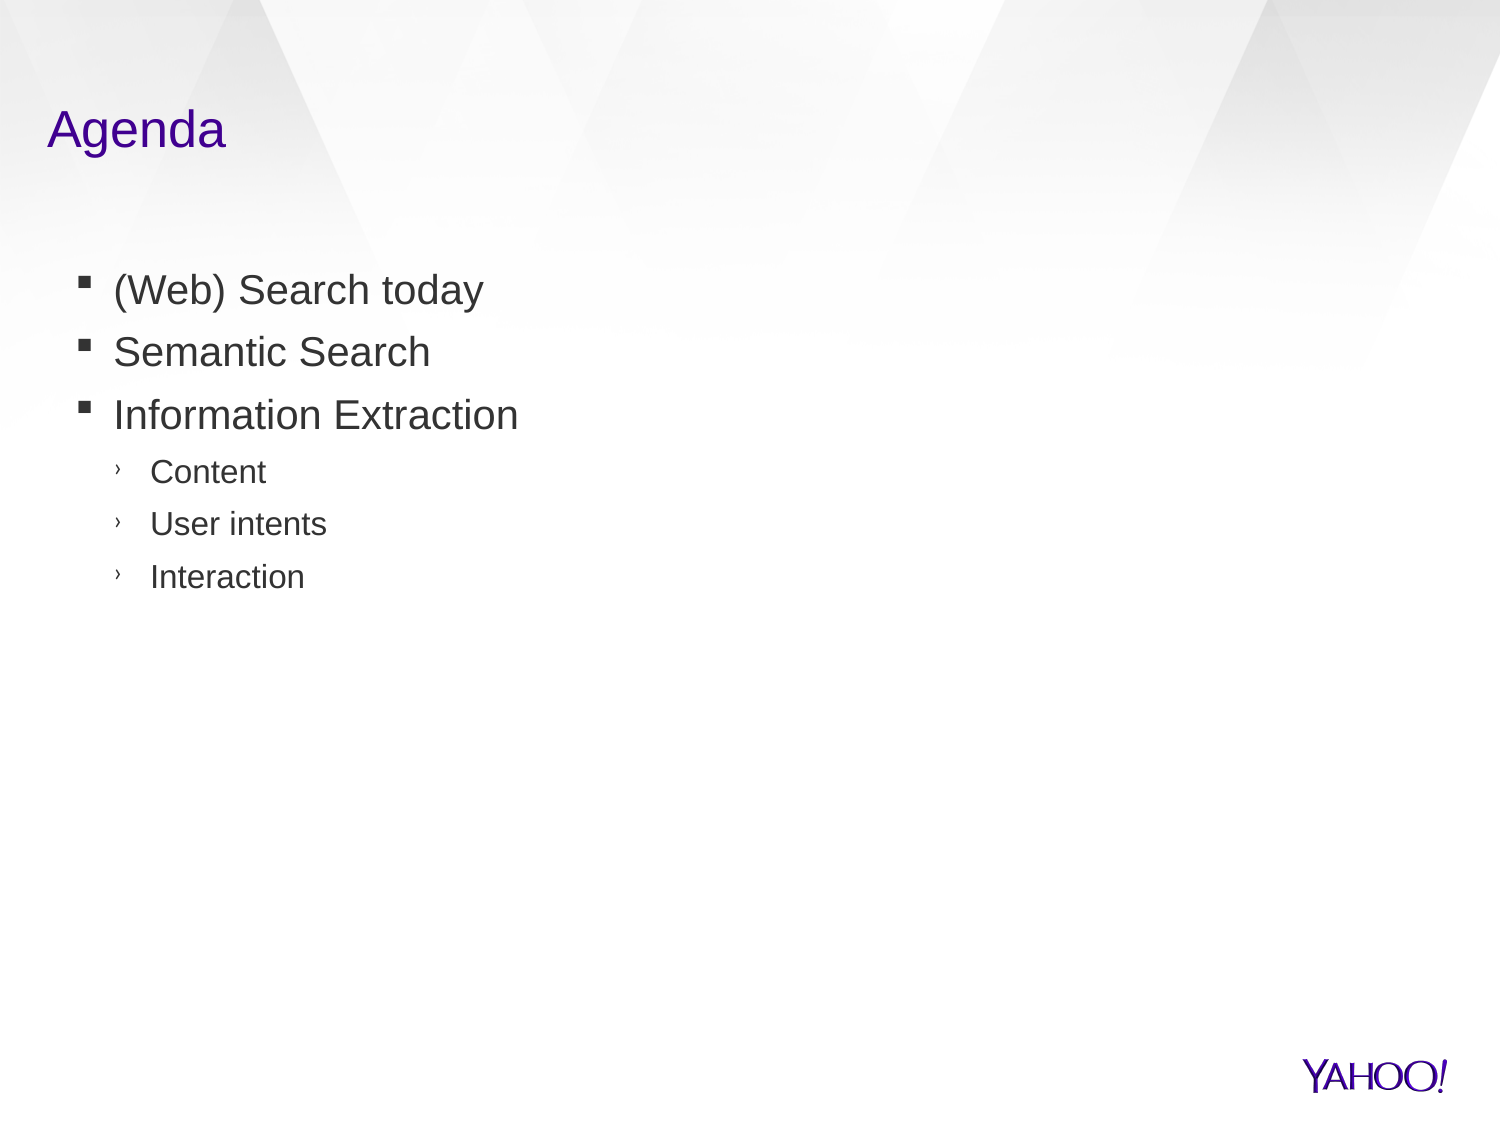

# Agenda
(Web) Search today
Semantic Search
Information Extraction
Content
User intents
Interaction